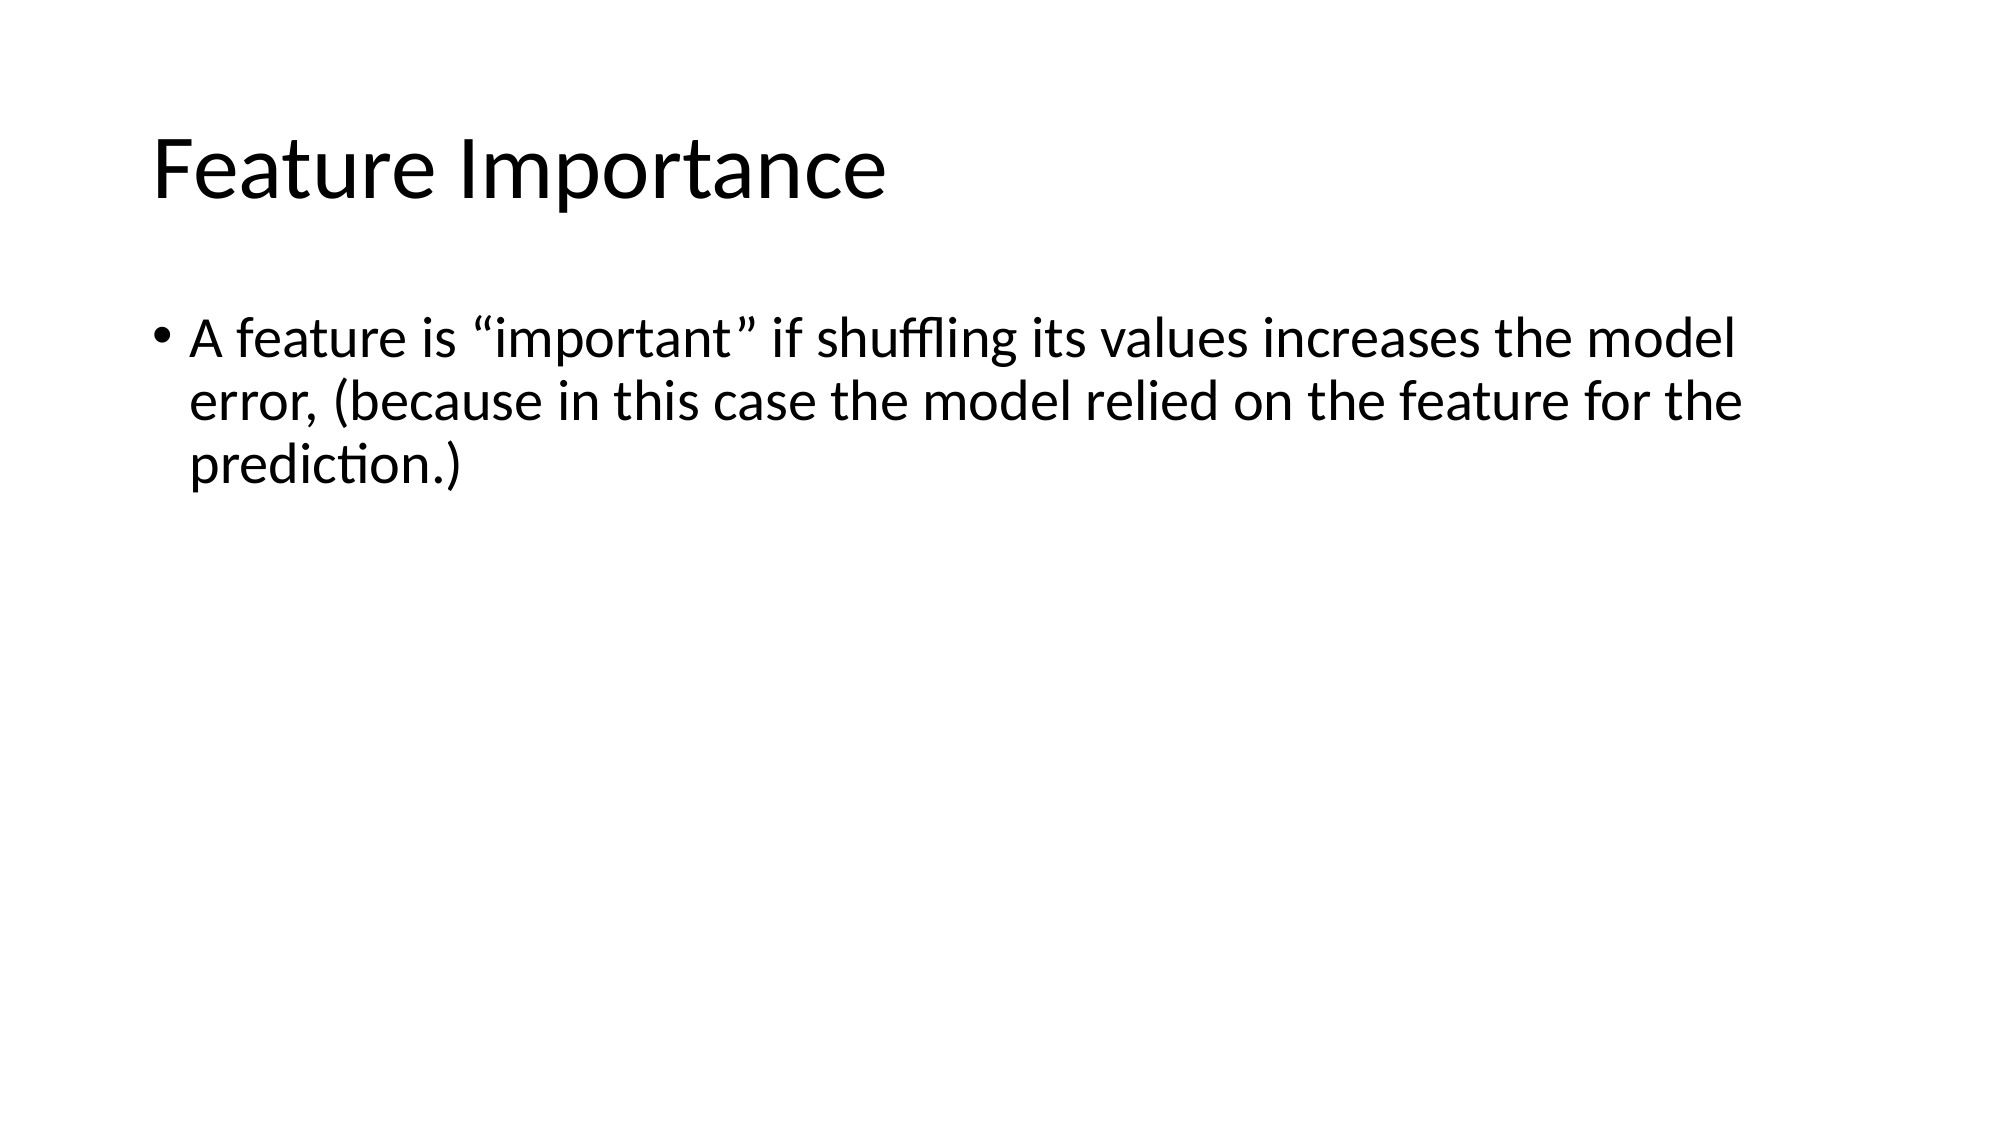

# Feature Importance
A feature is “important” if shuffling its values increases the model error, (because in this case the model relied on the feature for the prediction.)